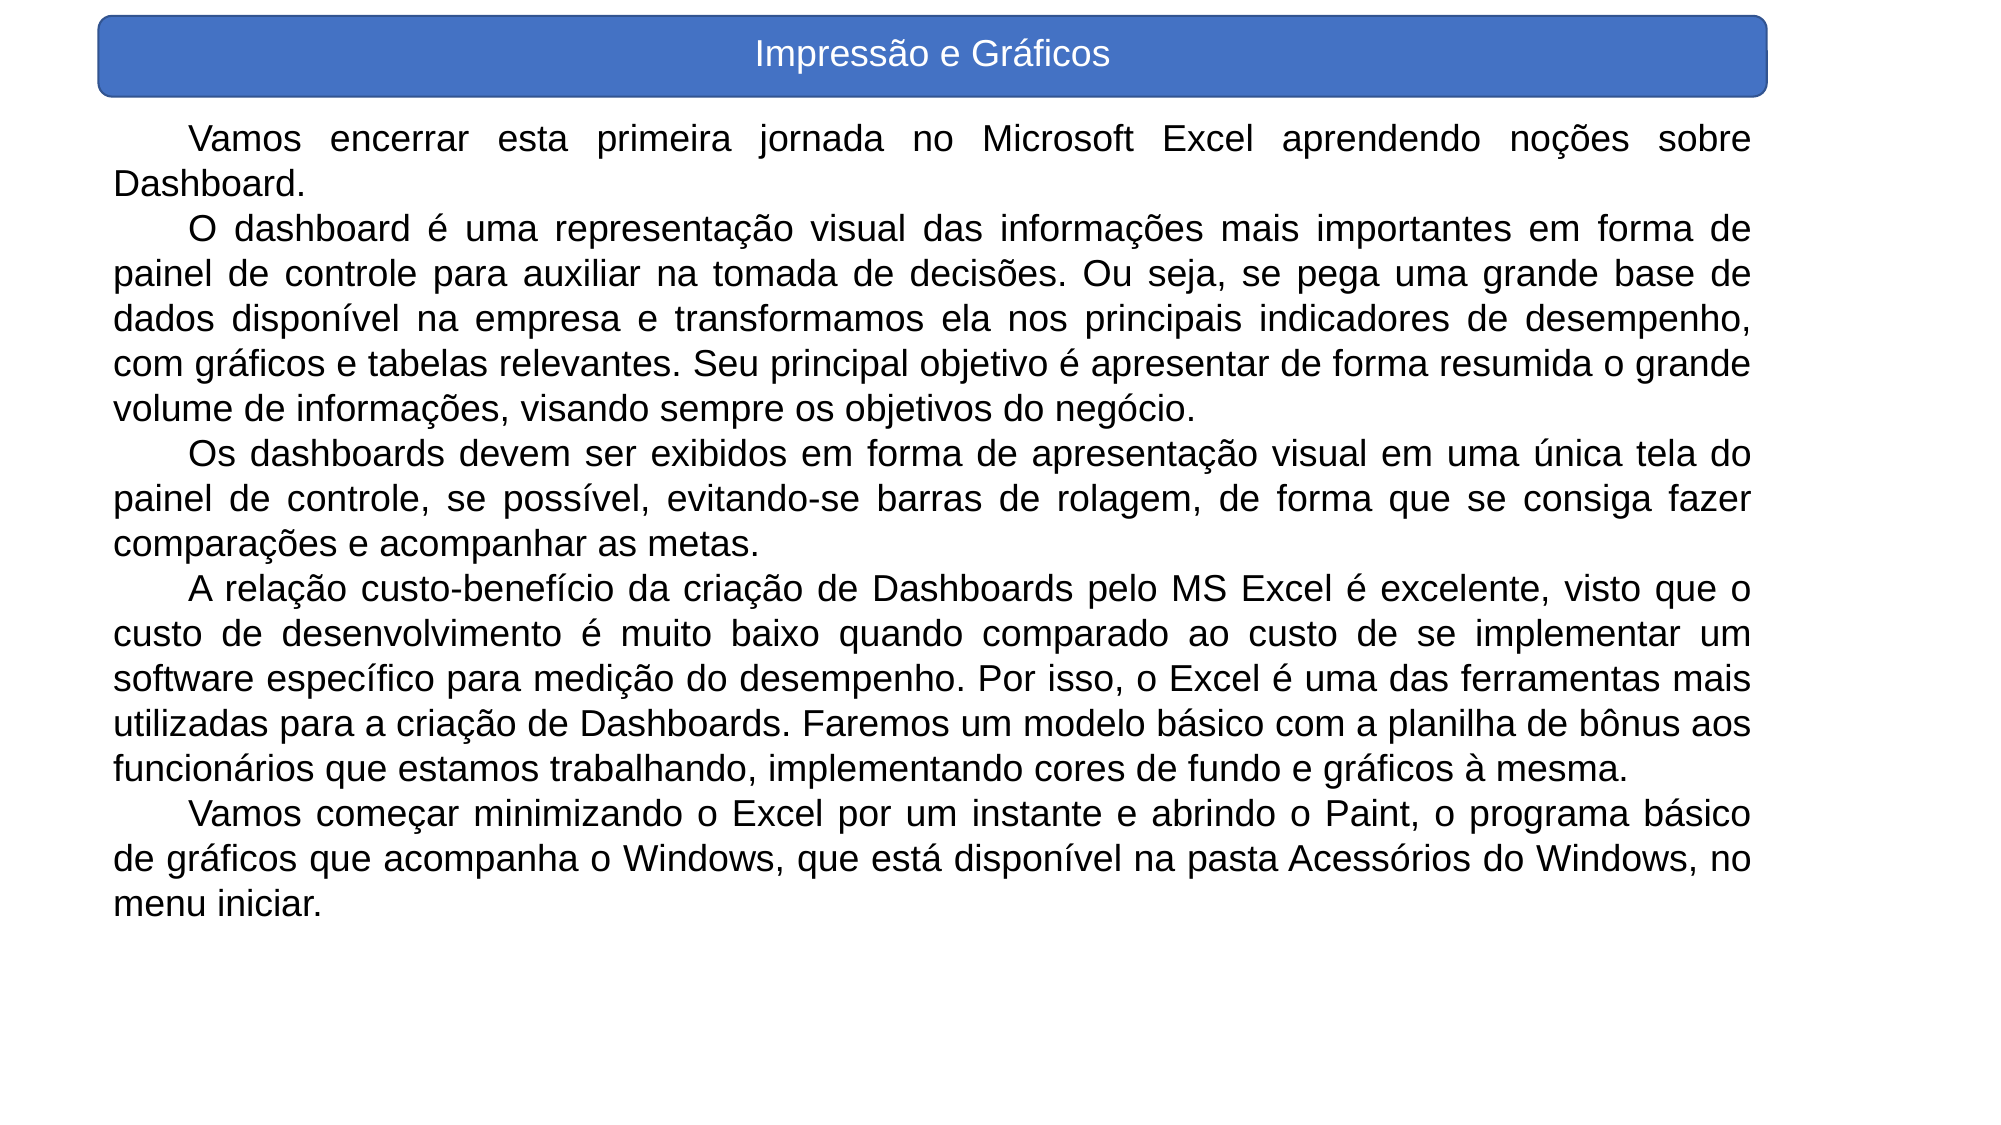

Impressão e Gráficos
Vamos encerrar esta primeira jornada no Microsoft Excel aprendendo noções sobre Dashboard.
O dashboard é uma representação visual das informações mais importantes em forma de painel de controle para auxiliar na tomada de decisões. Ou seja, se pega uma grande base de dados disponível na empresa e transformamos ela nos principais indicadores de desempenho, com gráficos e tabelas relevantes. Seu principal objetivo é apresentar de forma resumida o grande volume de informações, visando sempre os objetivos do negócio.
Os dashboards devem ser exibidos em forma de apresentação visual em uma única tela do painel de controle, se possível, evitando-se barras de rolagem, de forma que se consiga fazer comparações e acompanhar as metas.
A relação custo-benefício da criação de Dashboards pelo MS Excel é excelente, visto que o custo de desenvolvimento é muito baixo quando comparado ao custo de se implementar um software específico para medição do desempenho. Por isso, o Excel é uma das ferramentas mais utilizadas para a criação de Dashboards. Faremos um modelo básico com a planilha de bônus aos funcionários que estamos trabalhando, implementando cores de fundo e gráficos à mesma.
Vamos começar minimizando o Excel por um instante e abrindo o Paint, o programa básico de gráficos que acompanha o Windows, que está disponível na pasta Acessórios do Windows, no menu iniciar.